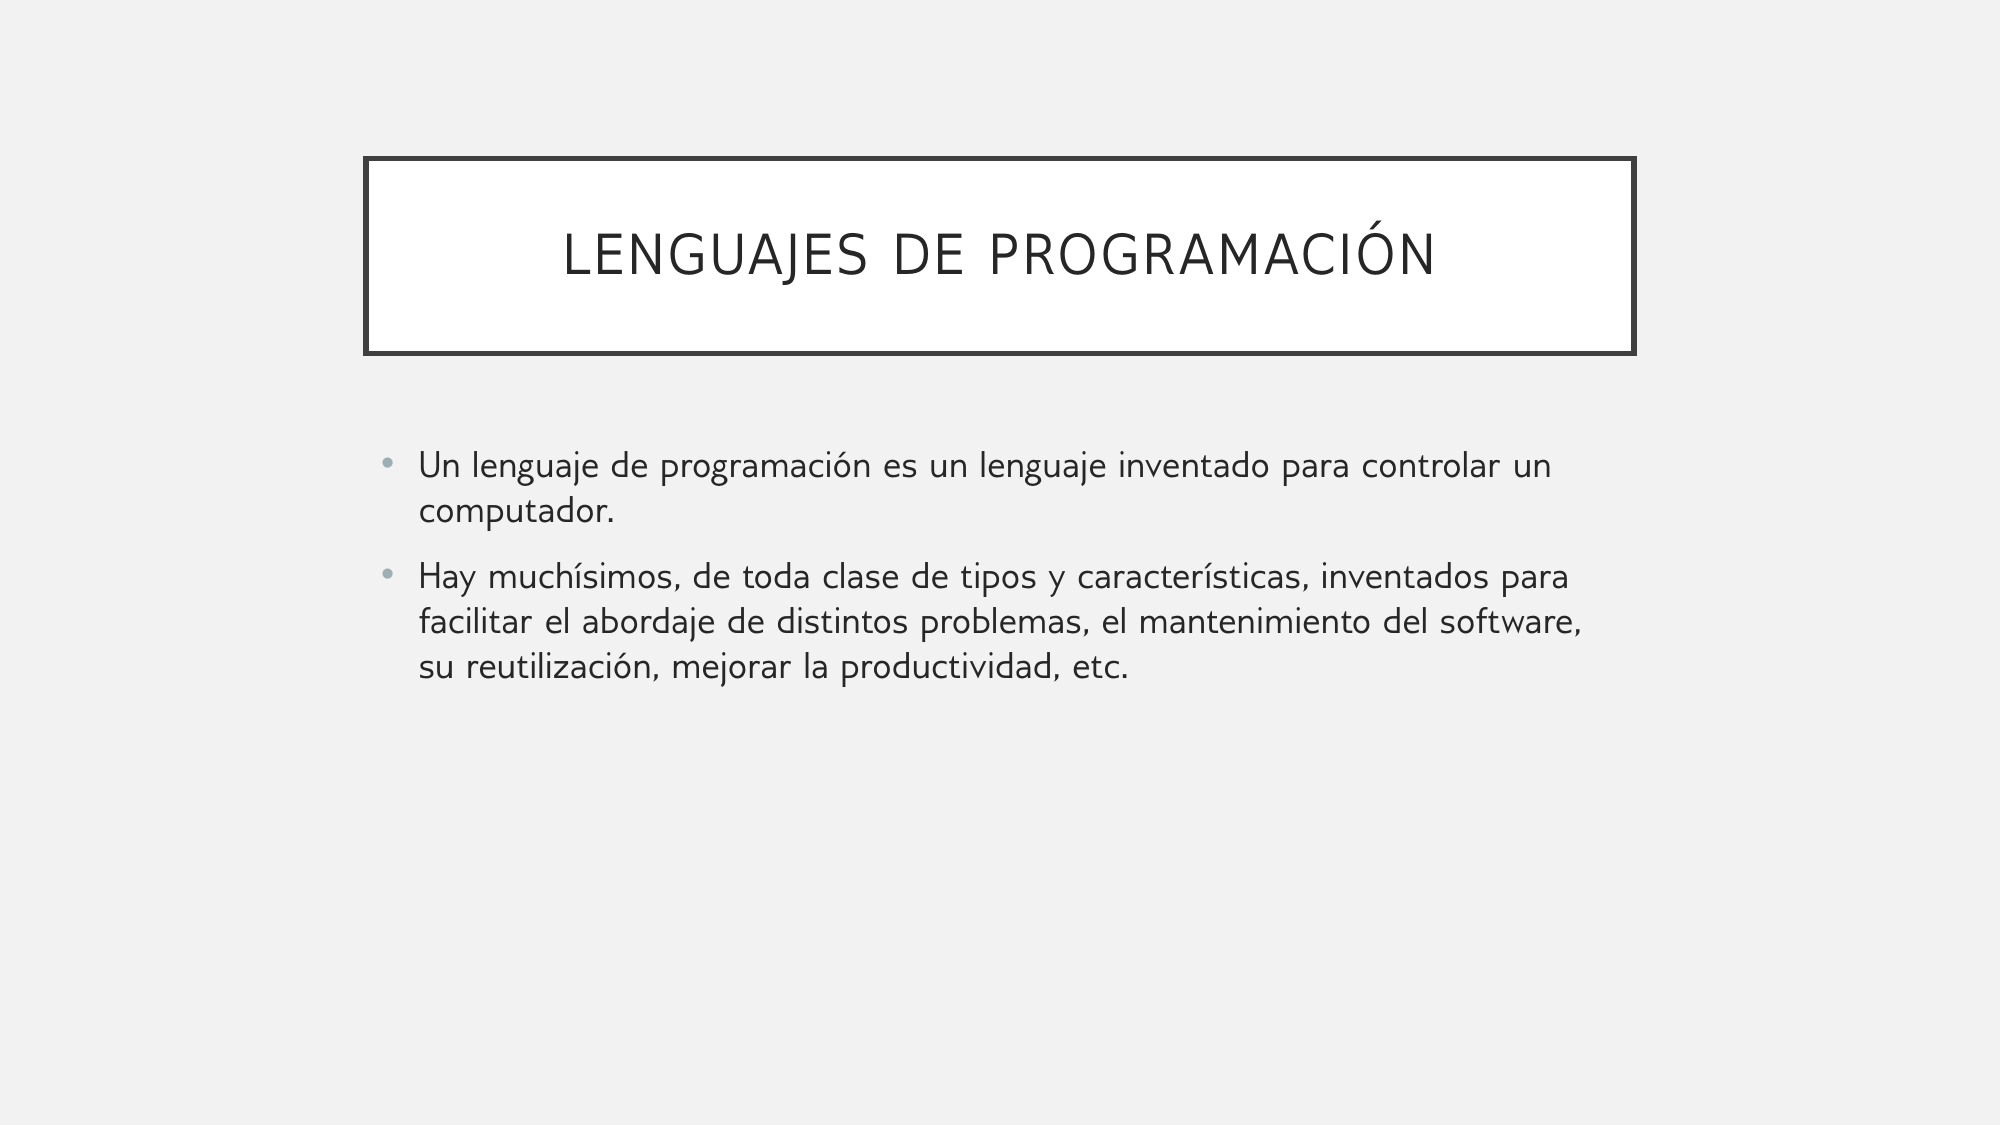

# Lenguajes de programación
Un lenguaje de programación es un lenguaje inventado para controlar un computador.
Hay muchísimos, de toda clase de tipos y características, inventados para facilitar el abordaje de distintos problemas, el mantenimiento del software, su reutilización, mejorar la productividad, etc.